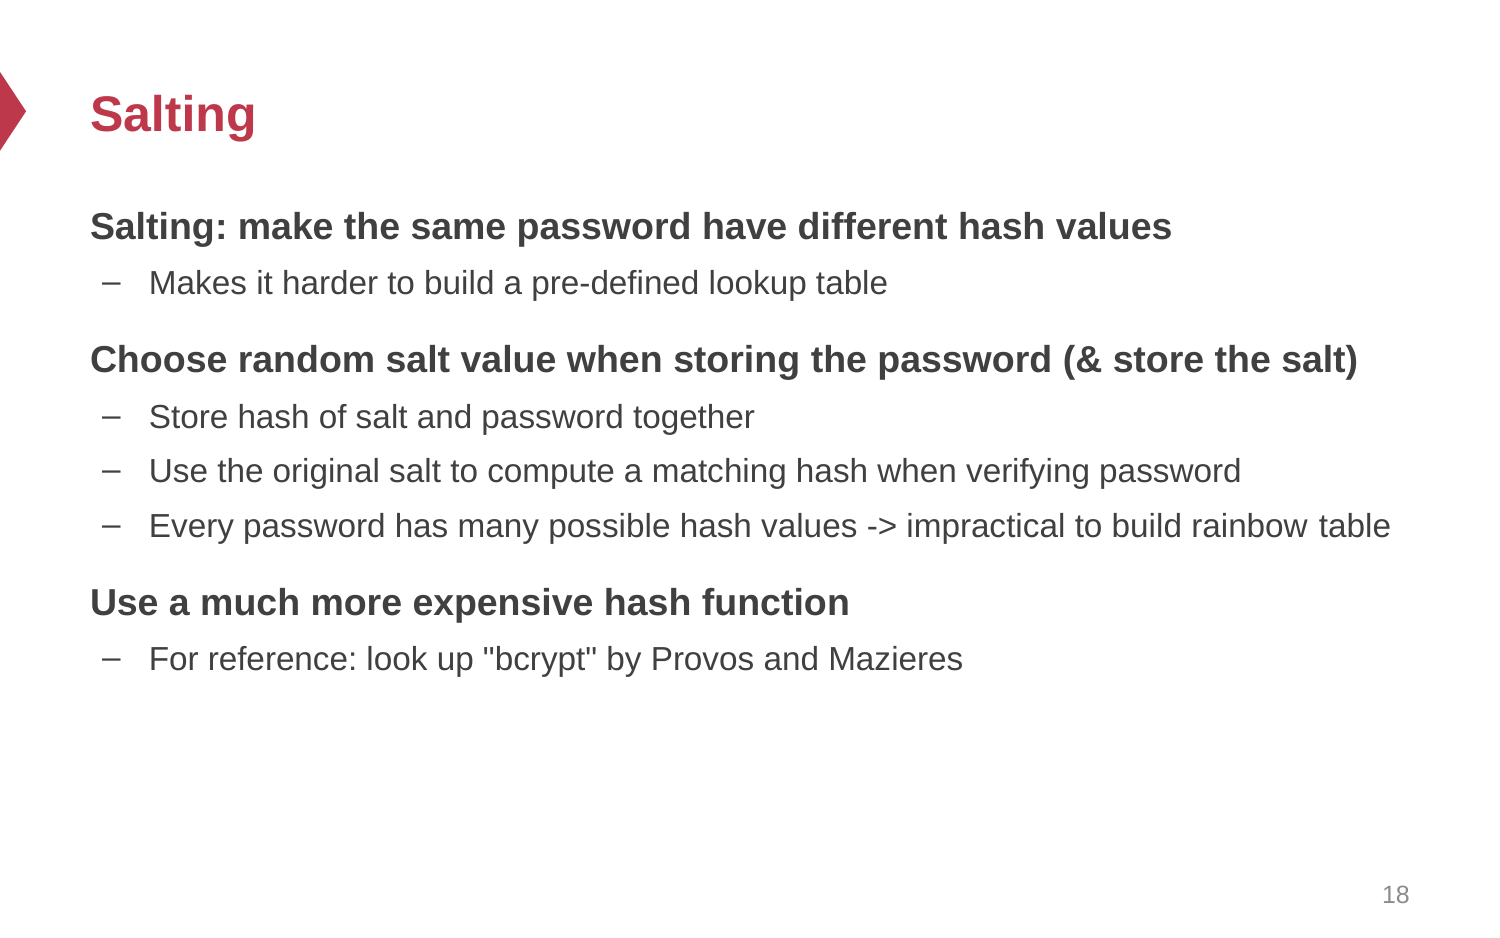

# Salting
Salting: make the same password have different hash values
Makes it harder to build a pre-defined lookup table
Choose random salt value when storing the password (& store the salt)
Store hash of salt and password together
Use the original salt to compute a matching hash when verifying password
Every password has many possible hash values -> impractical to build rainbow table
Use a much more expensive hash function
For reference: look up "bcrypt" by Provos and Mazieres
18